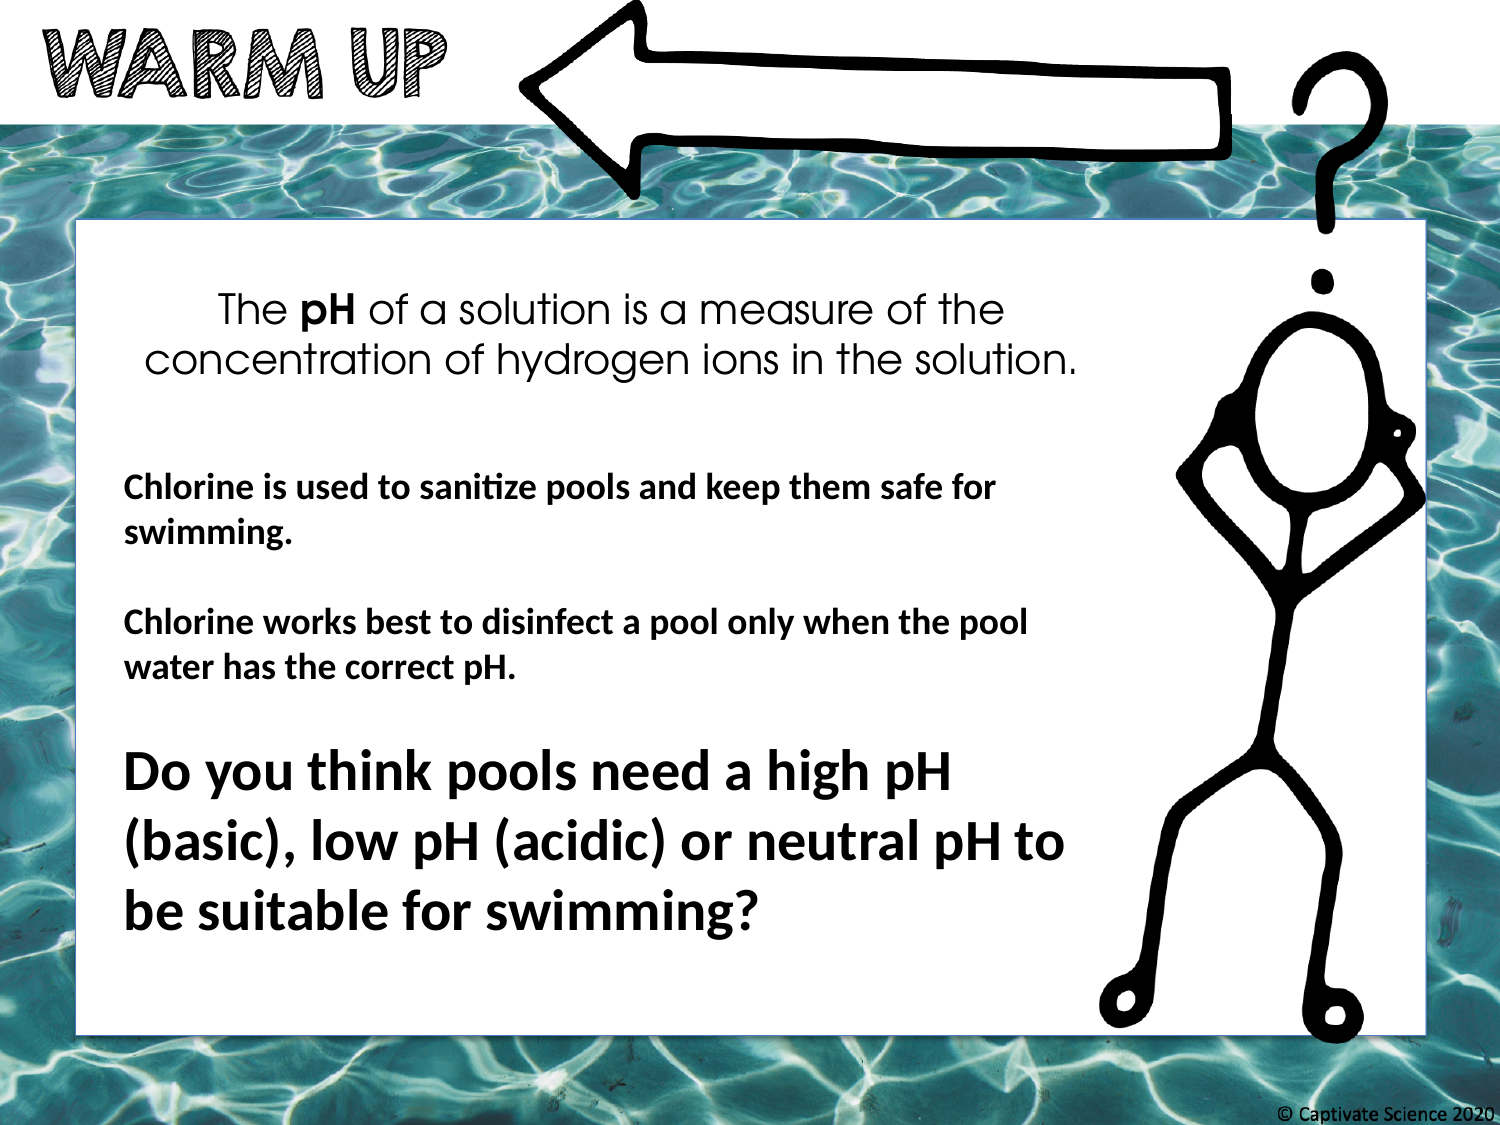

The pH of a solution is a measure of the concentration of hydrogen ions in the solution.
Chlorine is used to sanitize pools and keep them safe for swimming.

Chlorine works best to disinfect a pool only when the pool water has the correct pH.

Do you think pools need a high pH (basic), low pH (acidic) or neutral pH to be suitable for swimming?